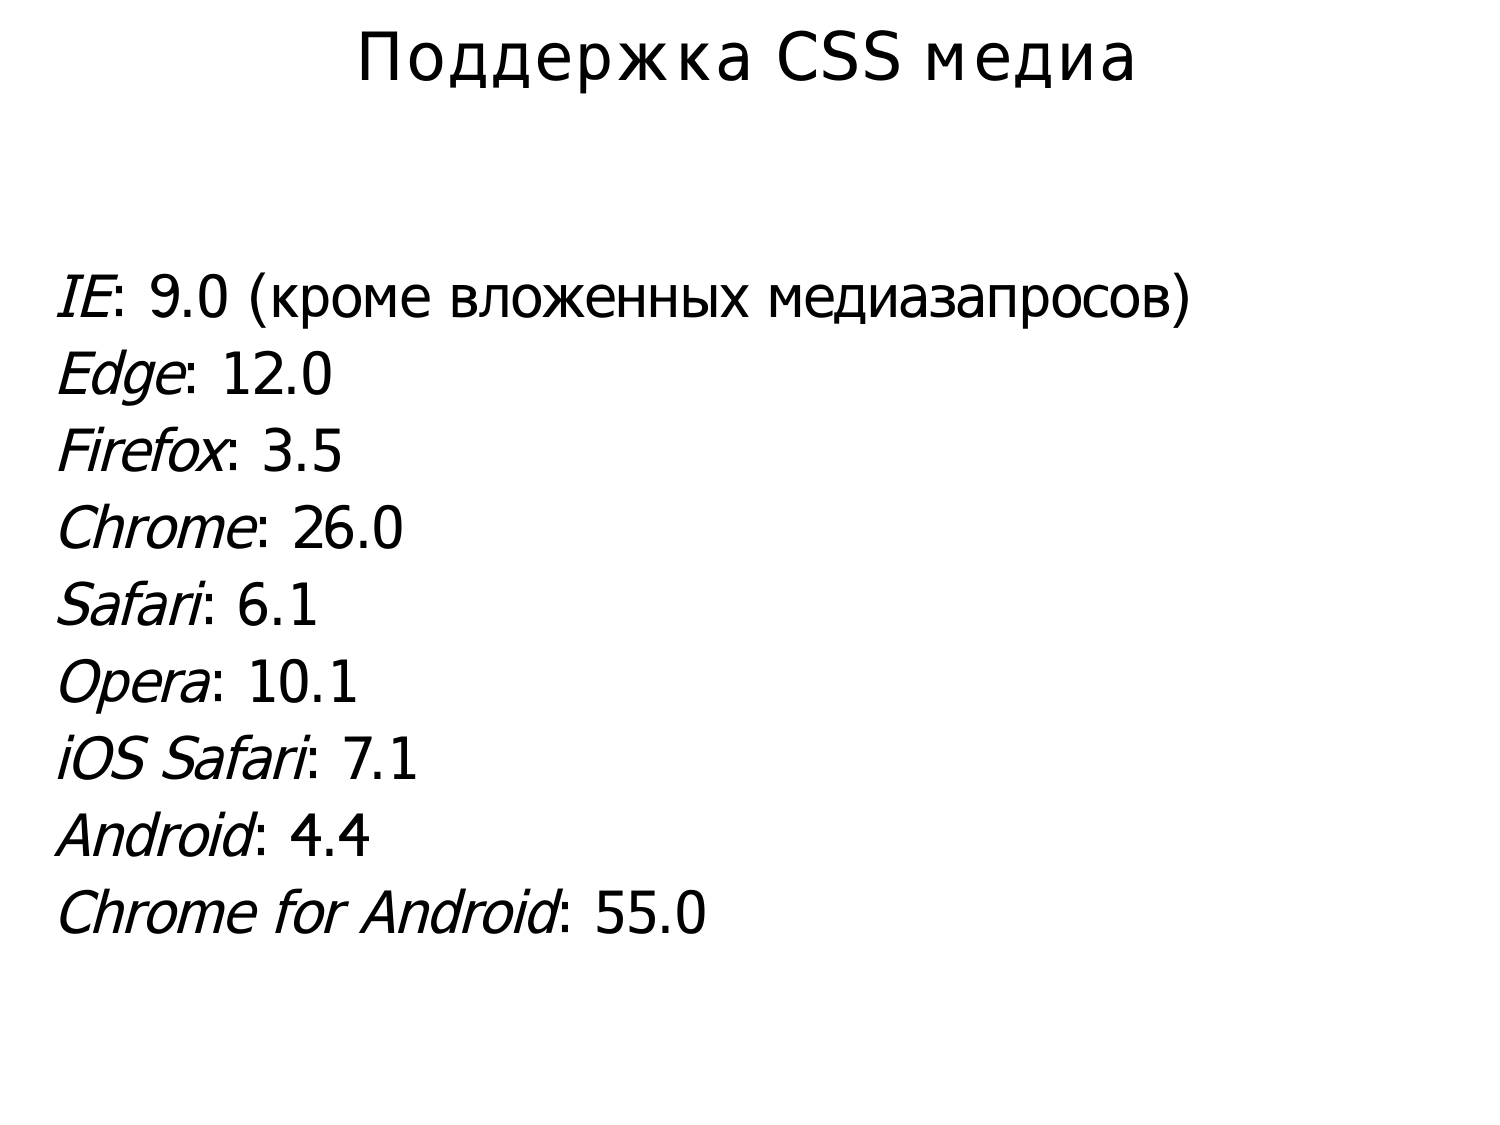

Поддержка CSS медиа
IE: 9.0 (кроме вложенных медиазапросов)
Edge: 12.0
Firefox: 3.5
Chrome: 26.0
Safari: 6.1
Opera: 10.1
iOS Safari: 7.1
Android: 4.4
Chrome for Android: 55.0